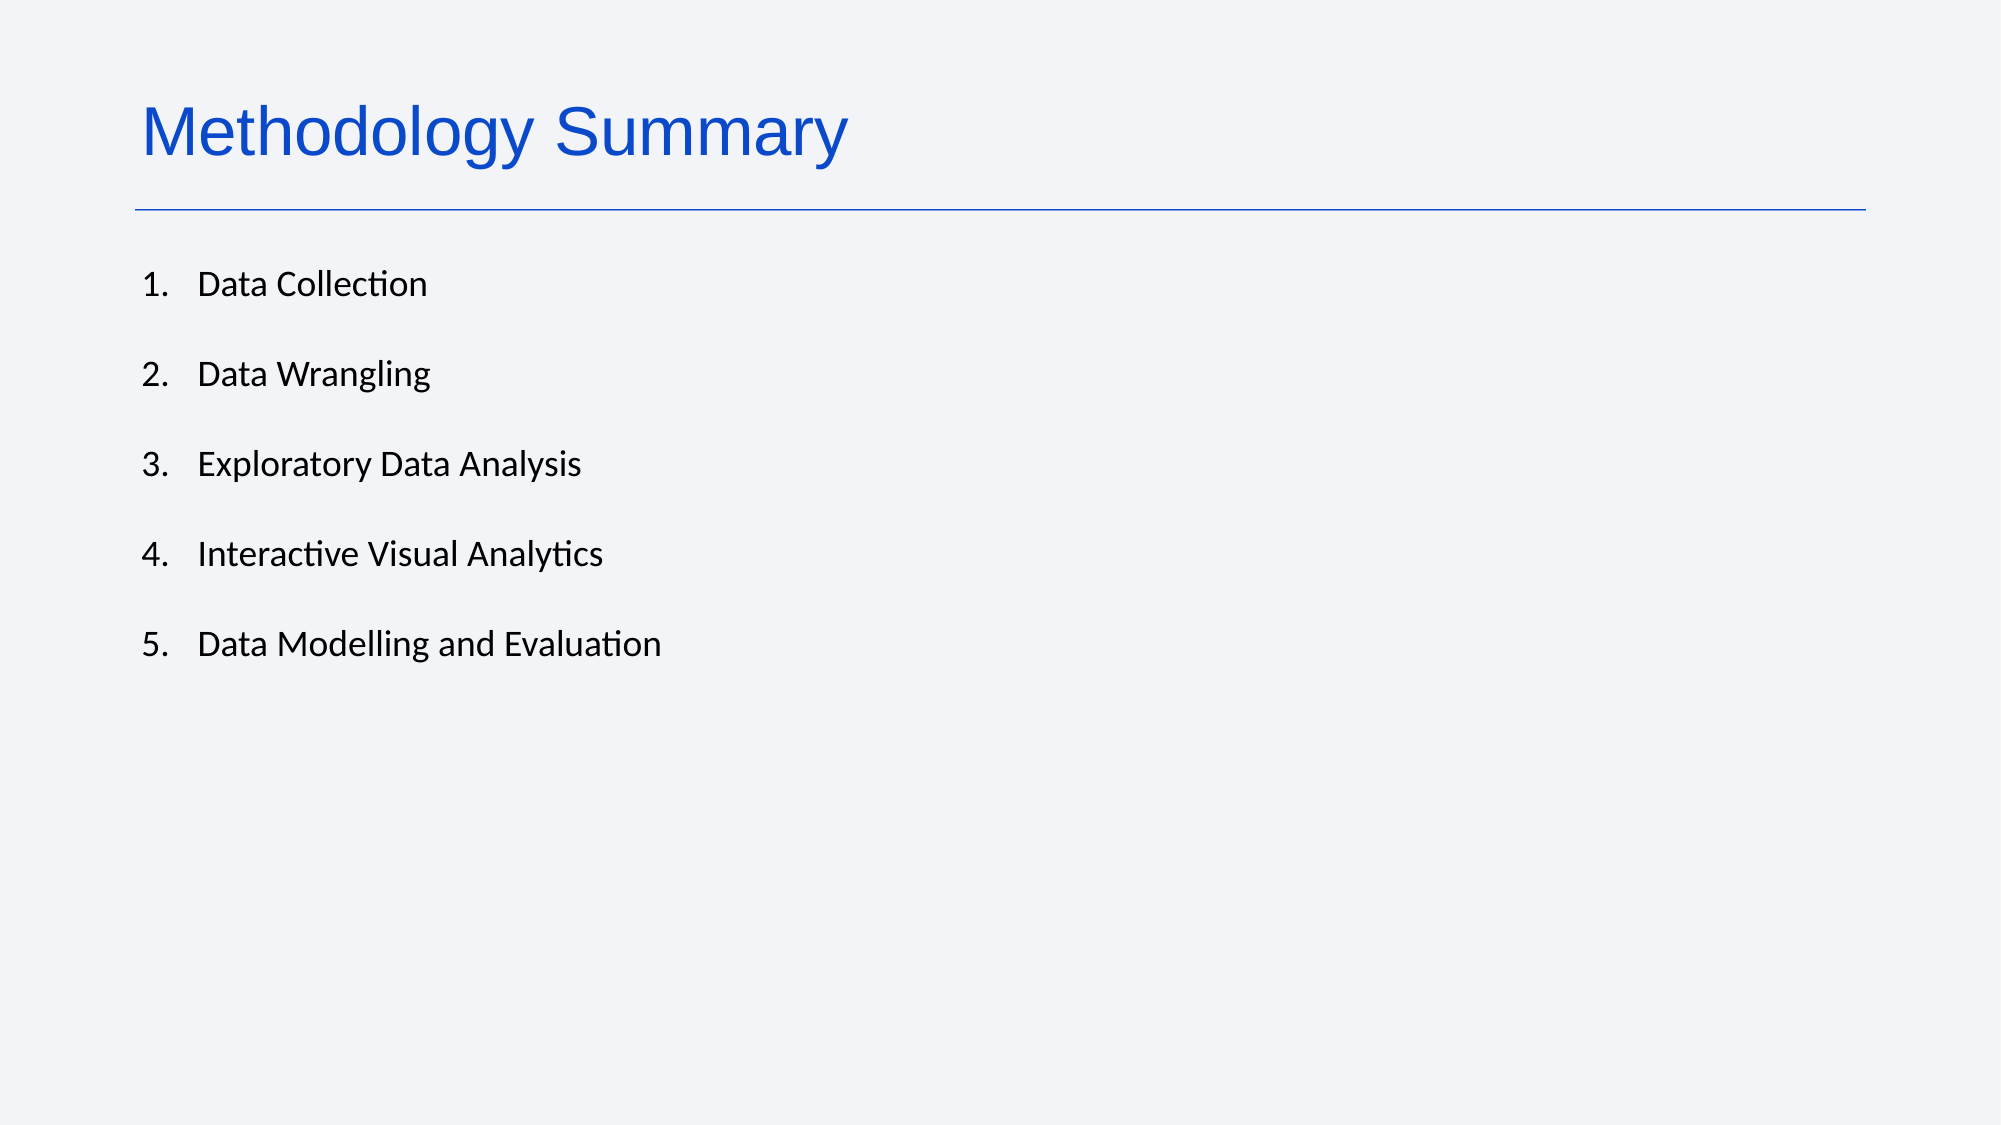

Methodology Summary
Data Collection

Data Wrangling

Exploratory Data Analysis

Interactive Visual Analytics

Data Modelling and Evaluation